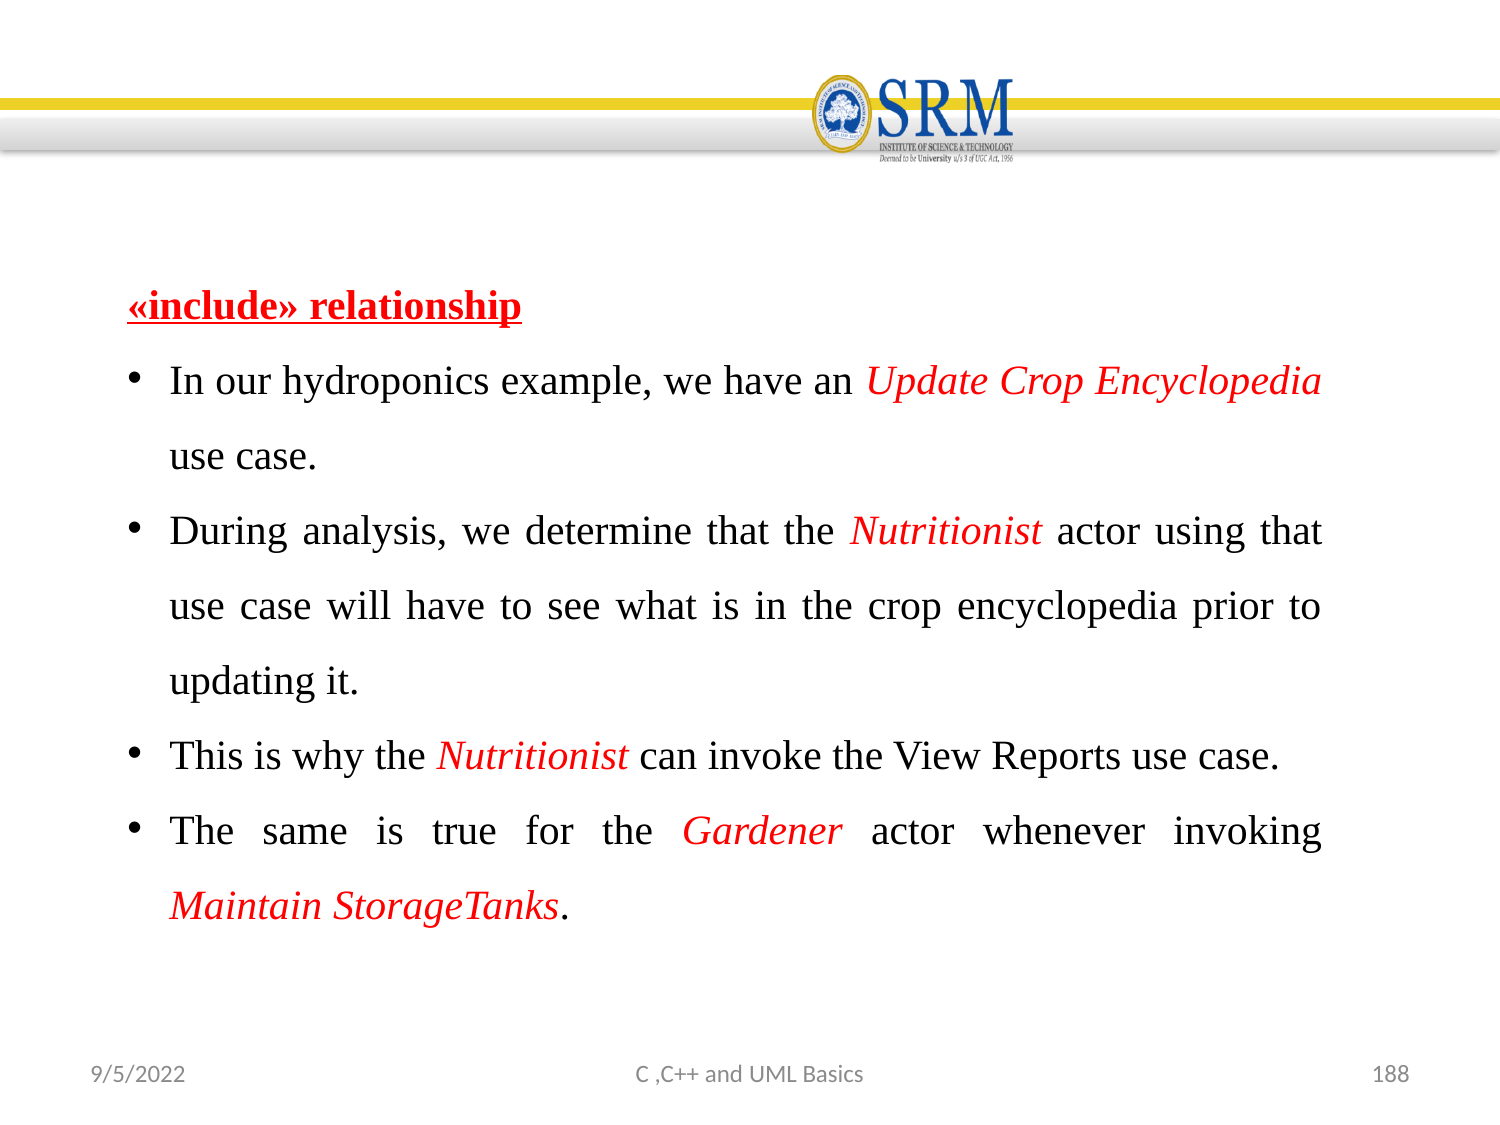

«include» relationship
In our hydroponics example, we have an Update Crop Encyclopedia use case.
During analysis, we determine that the Nutritionist actor using that use case will have to see what is in the crop encyclopedia prior to updating it.
This is why the Nutritionist can invoke the View Reports use case.
The same is true for the Gardener actor whenever invoking Maintain StorageTanks.
9/5/2022
C ,C++ and UML Basics
188